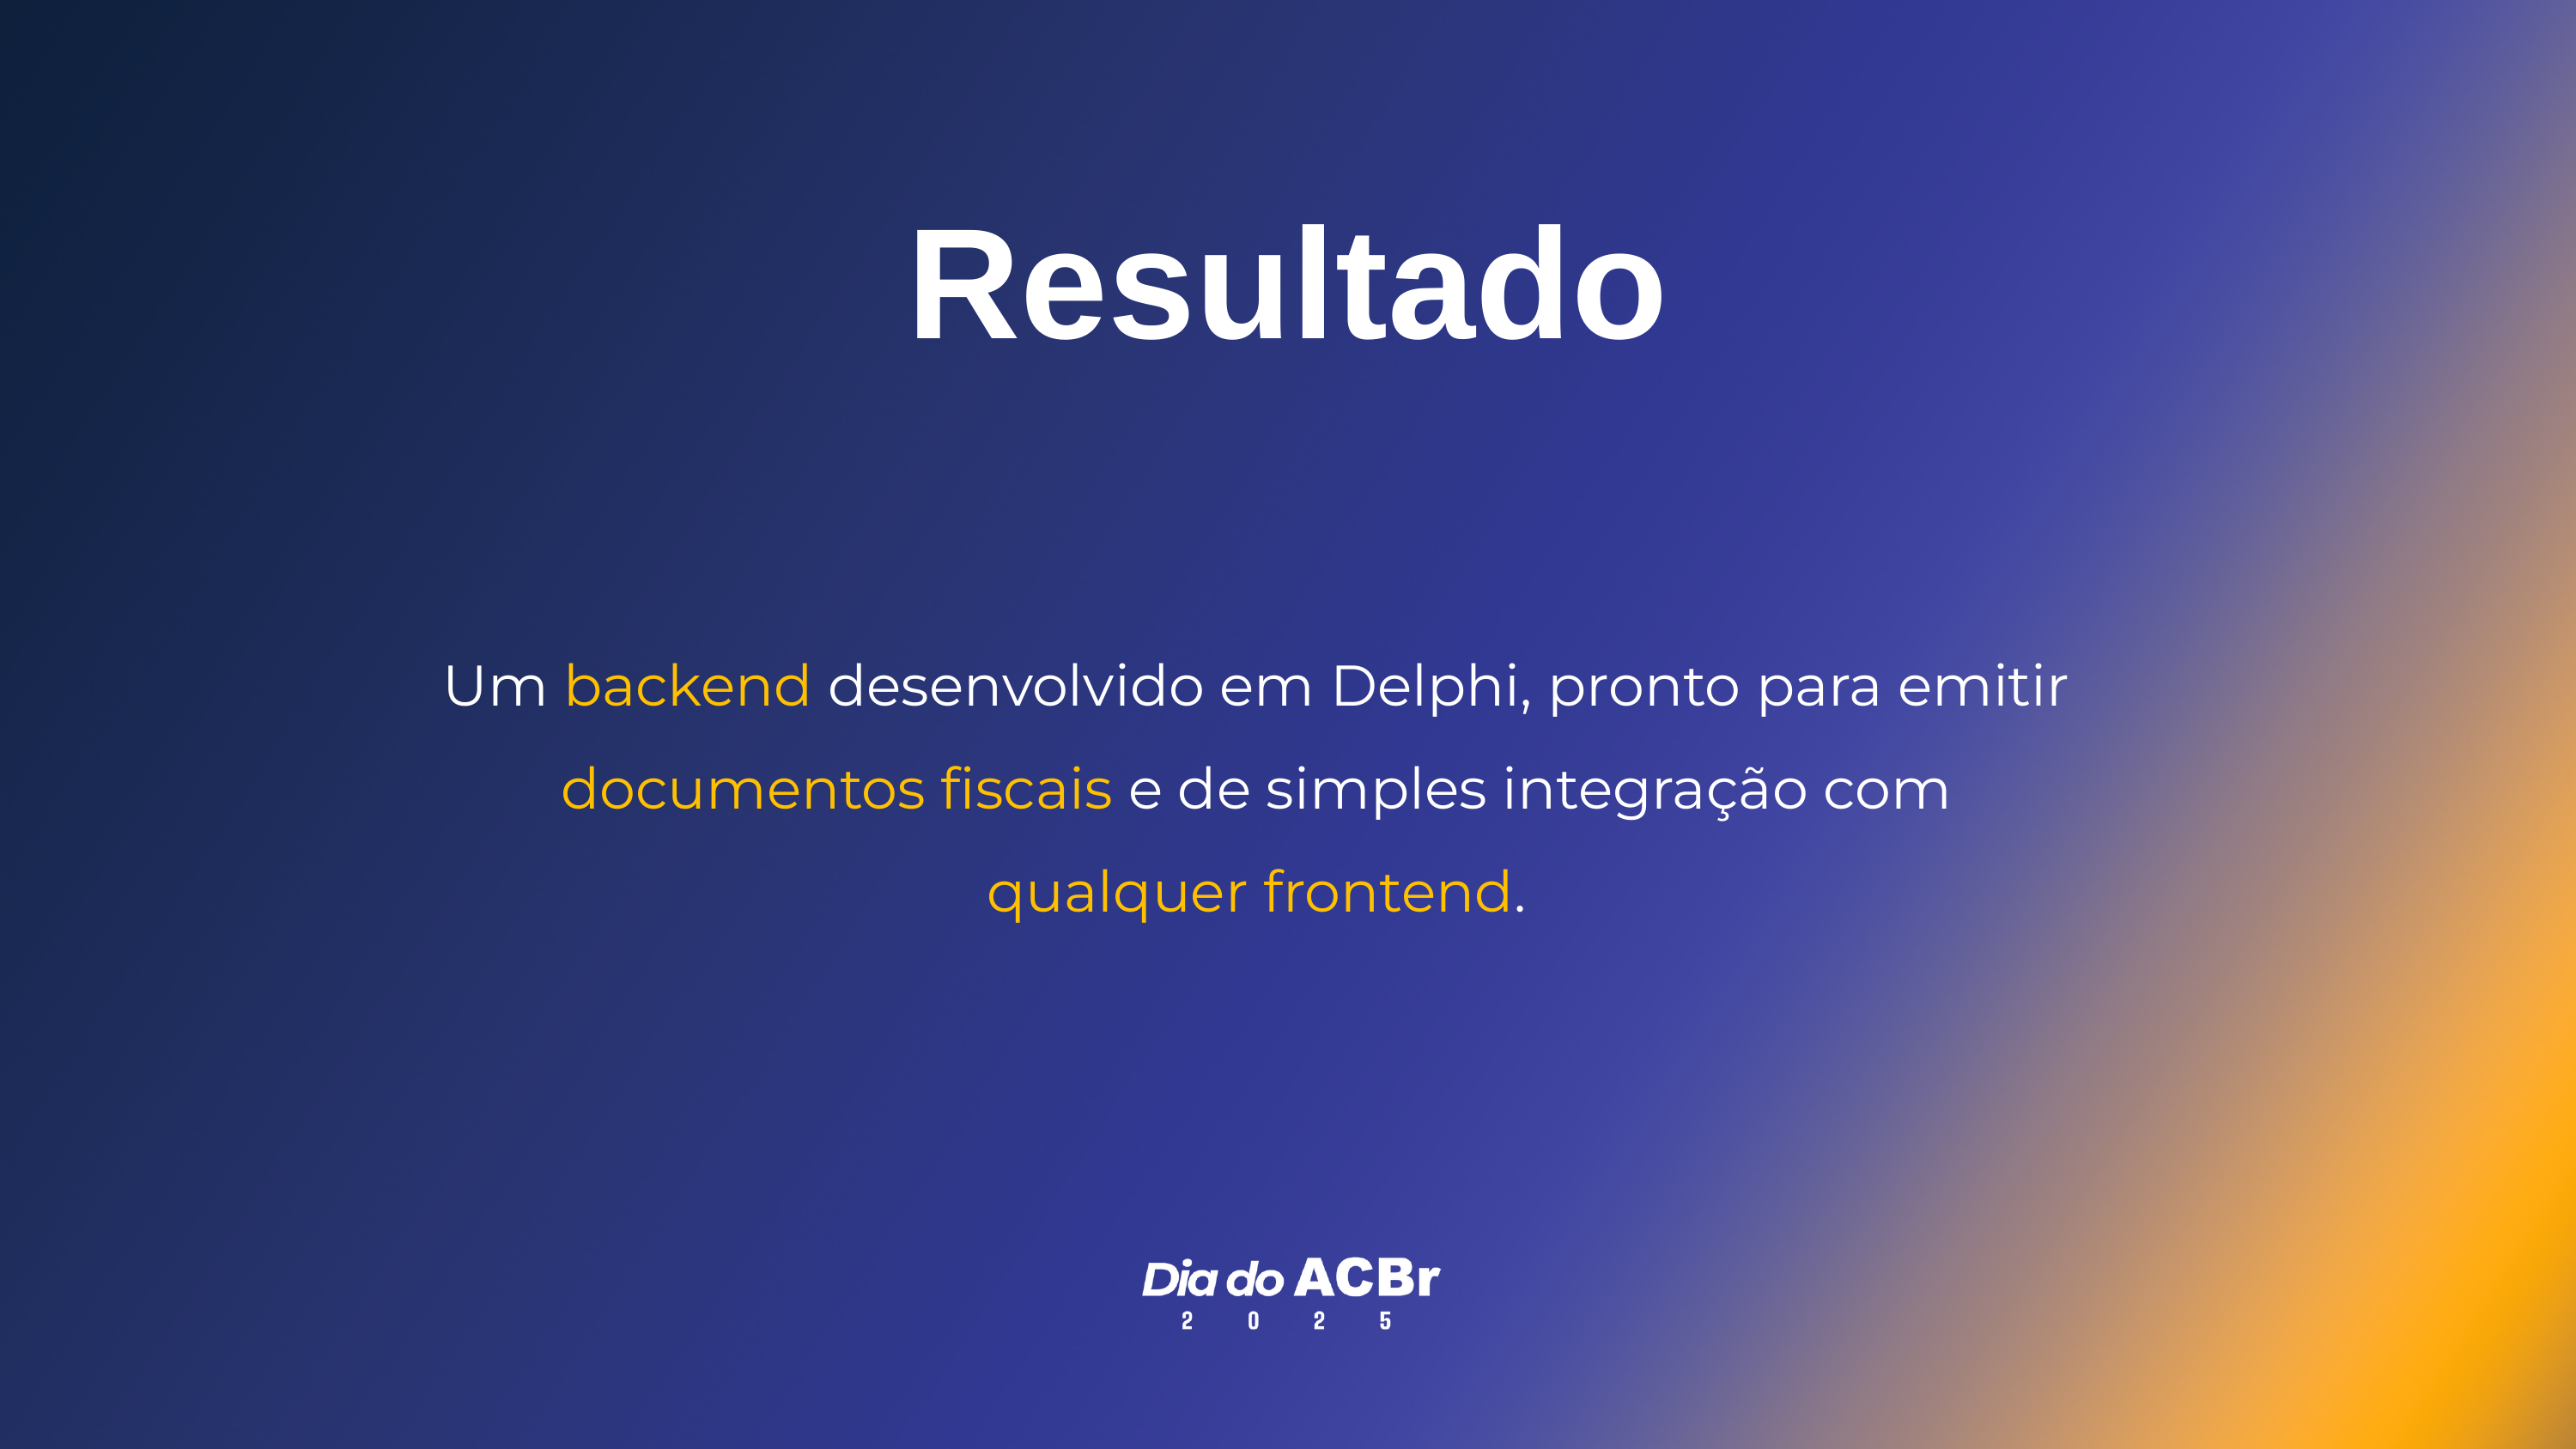

Resultado
Um backend desenvolvido em Delphi, pronto para emitir documentos fiscais e de simples integração com qualquer frontend.